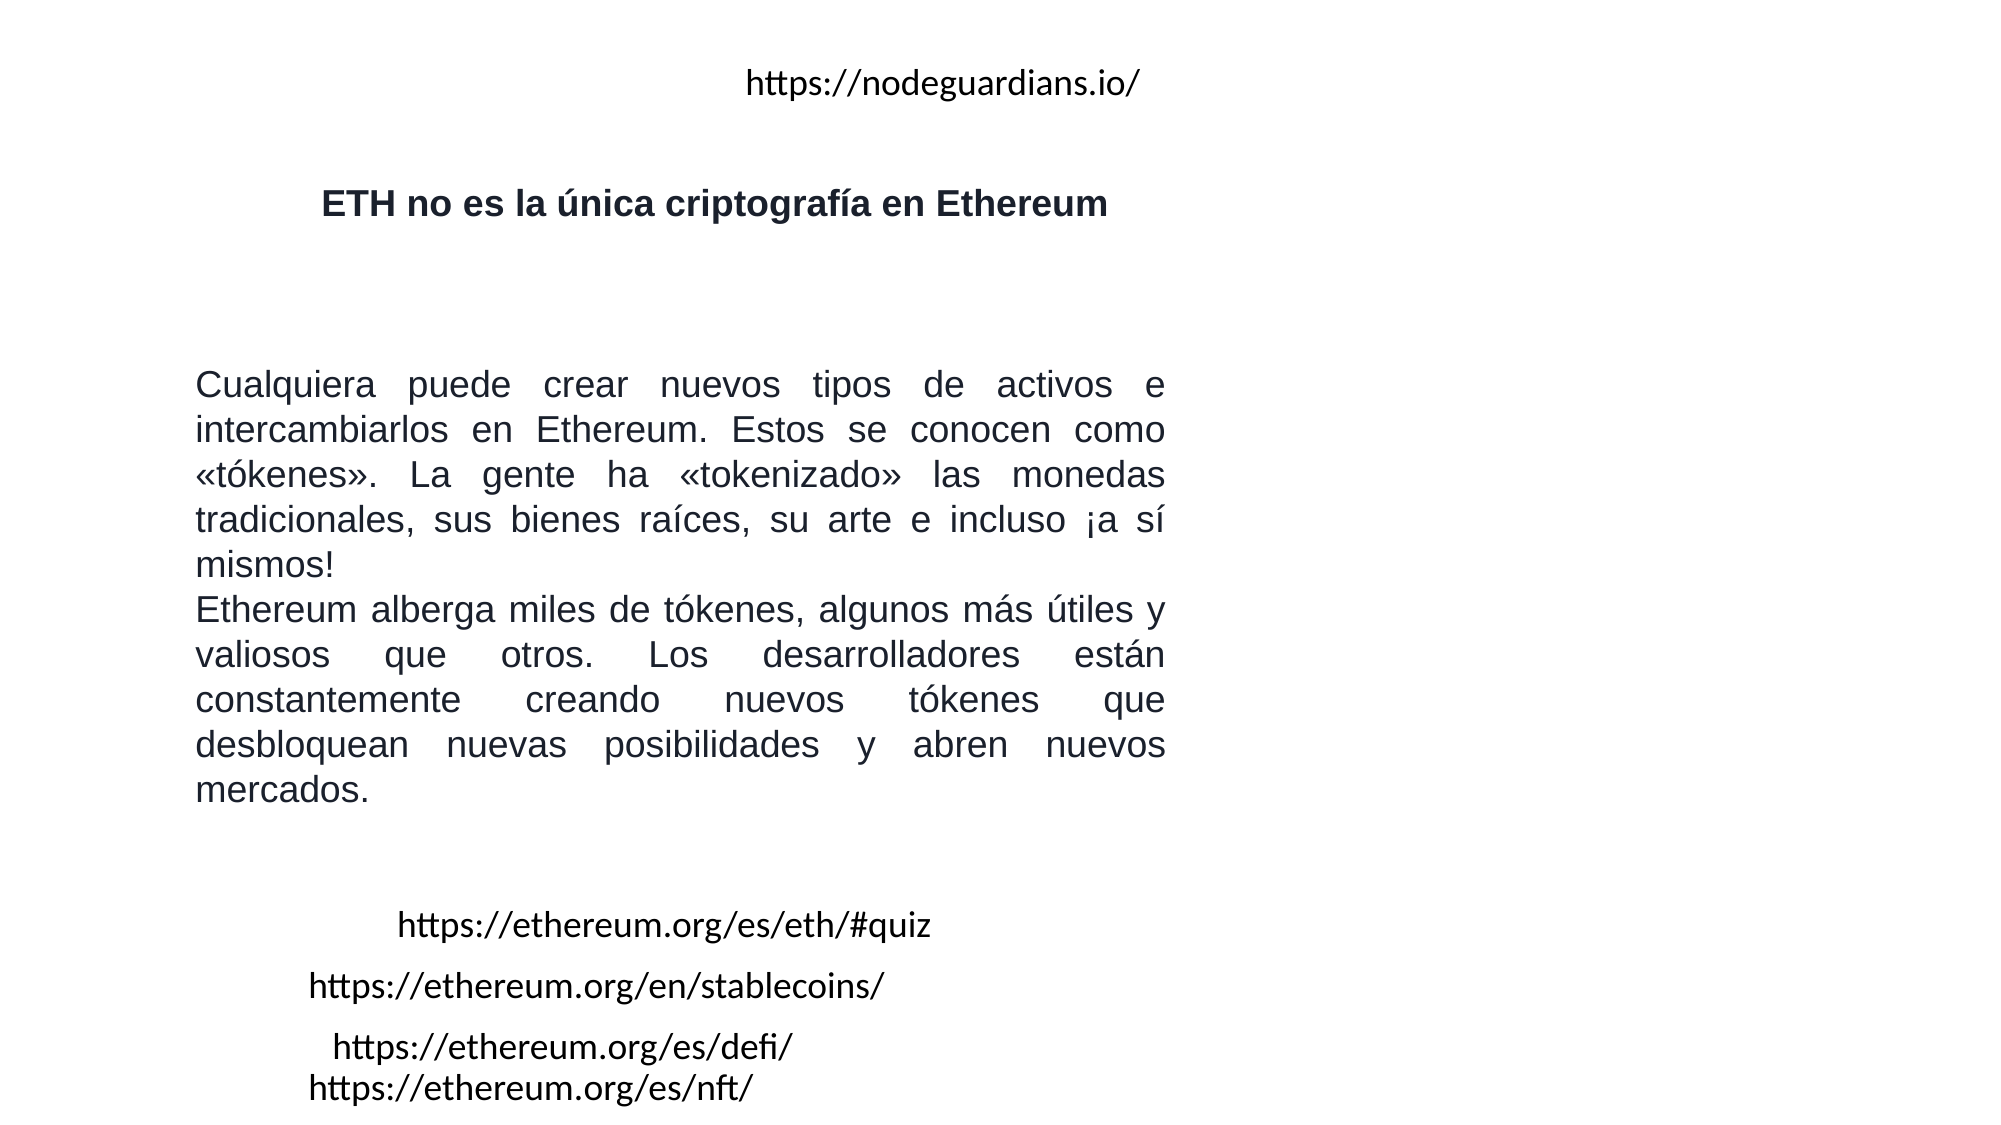

https://nodeguardians.io/
ETH no es la única criptografía en Ethereum
Cualquiera puede crear nuevos tipos de activos e intercambiarlos en Ethereum. Estos se conocen como «tókenes». La gente ha «tokenizado» las monedas tradicionales, sus bienes raíces, su arte e incluso ¡a sí mismos!
Ethereum alberga miles de tókenes, algunos más útiles y valiosos que otros. Los desarrolladores están constantemente creando nuevos tókenes que desbloquean nuevas posibilidades y abren nuevos mercados.
https://ethereum.org/es/eth/#quiz
https://ethereum.org/en/stablecoins/
https://ethereum.org/es/defi/
https://ethereum.org/es/nft/